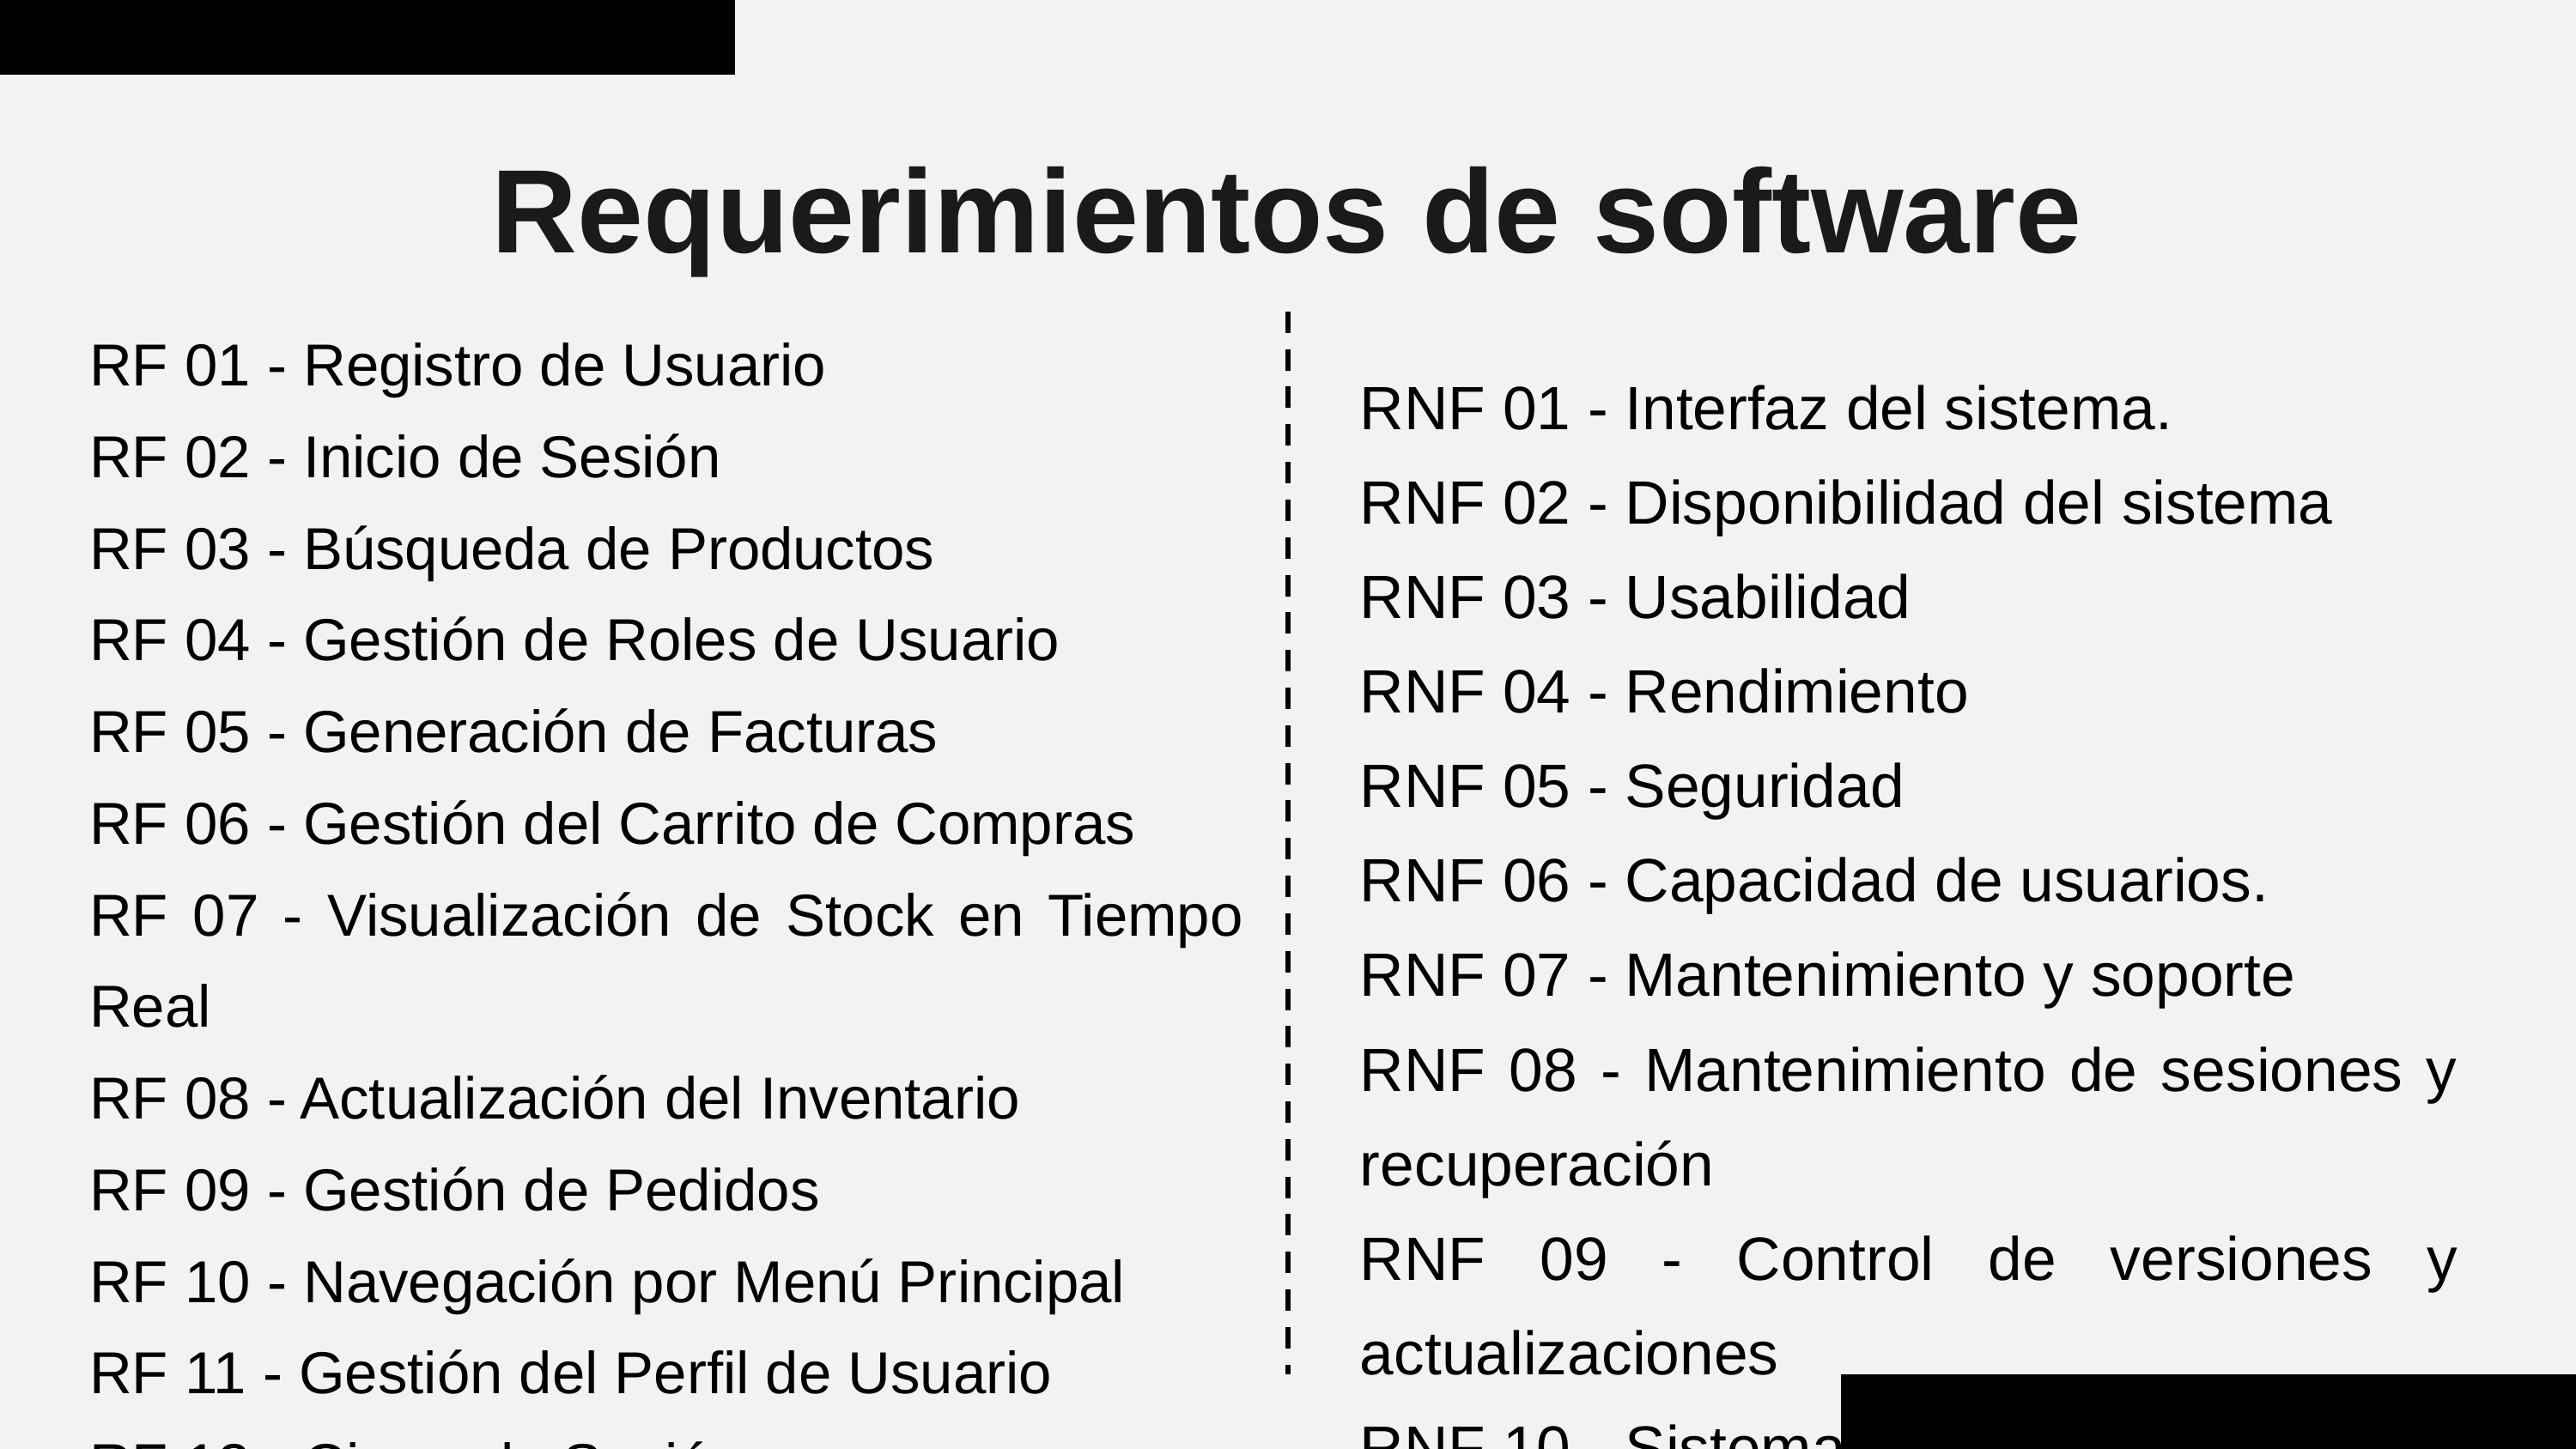

01
Requerimientos de software
RF 01 - Registro de Usuario
RF 02 - Inicio de Sesión
RF 03 - Búsqueda de Productos
RF 04 - Gestión de Roles de Usuario
RF 05 - Generación de Facturas
RF 06 - Gestión del Carrito de Compras
RF 07 - Visualización de Stock en Tiempo Real
RF 08 - Actualización del Inventario
RF 09 - Gestión de Pedidos
RF 10 - Navegación por Menú Principal
RF 11 - Gestión del Perfil de Usuario
RF 12 - Cierre de Sesión
RF 13 - Recuperación de Contraseña
RNF 01 - Interfaz del sistema.
RNF 02 - Disponibilidad del sistema
RNF 03 - Usabilidad
RNF 04 - Rendimiento
RNF 05 - Seguridad
RNF 06 - Capacidad de usuarios.
RNF 07 - Mantenimiento y soporte
RNF 08 - Mantenimiento de sesiones y recuperación
RNF 09 - Control de versiones y actualizaciones
RNF 10 - Sistema de notificaciones

01